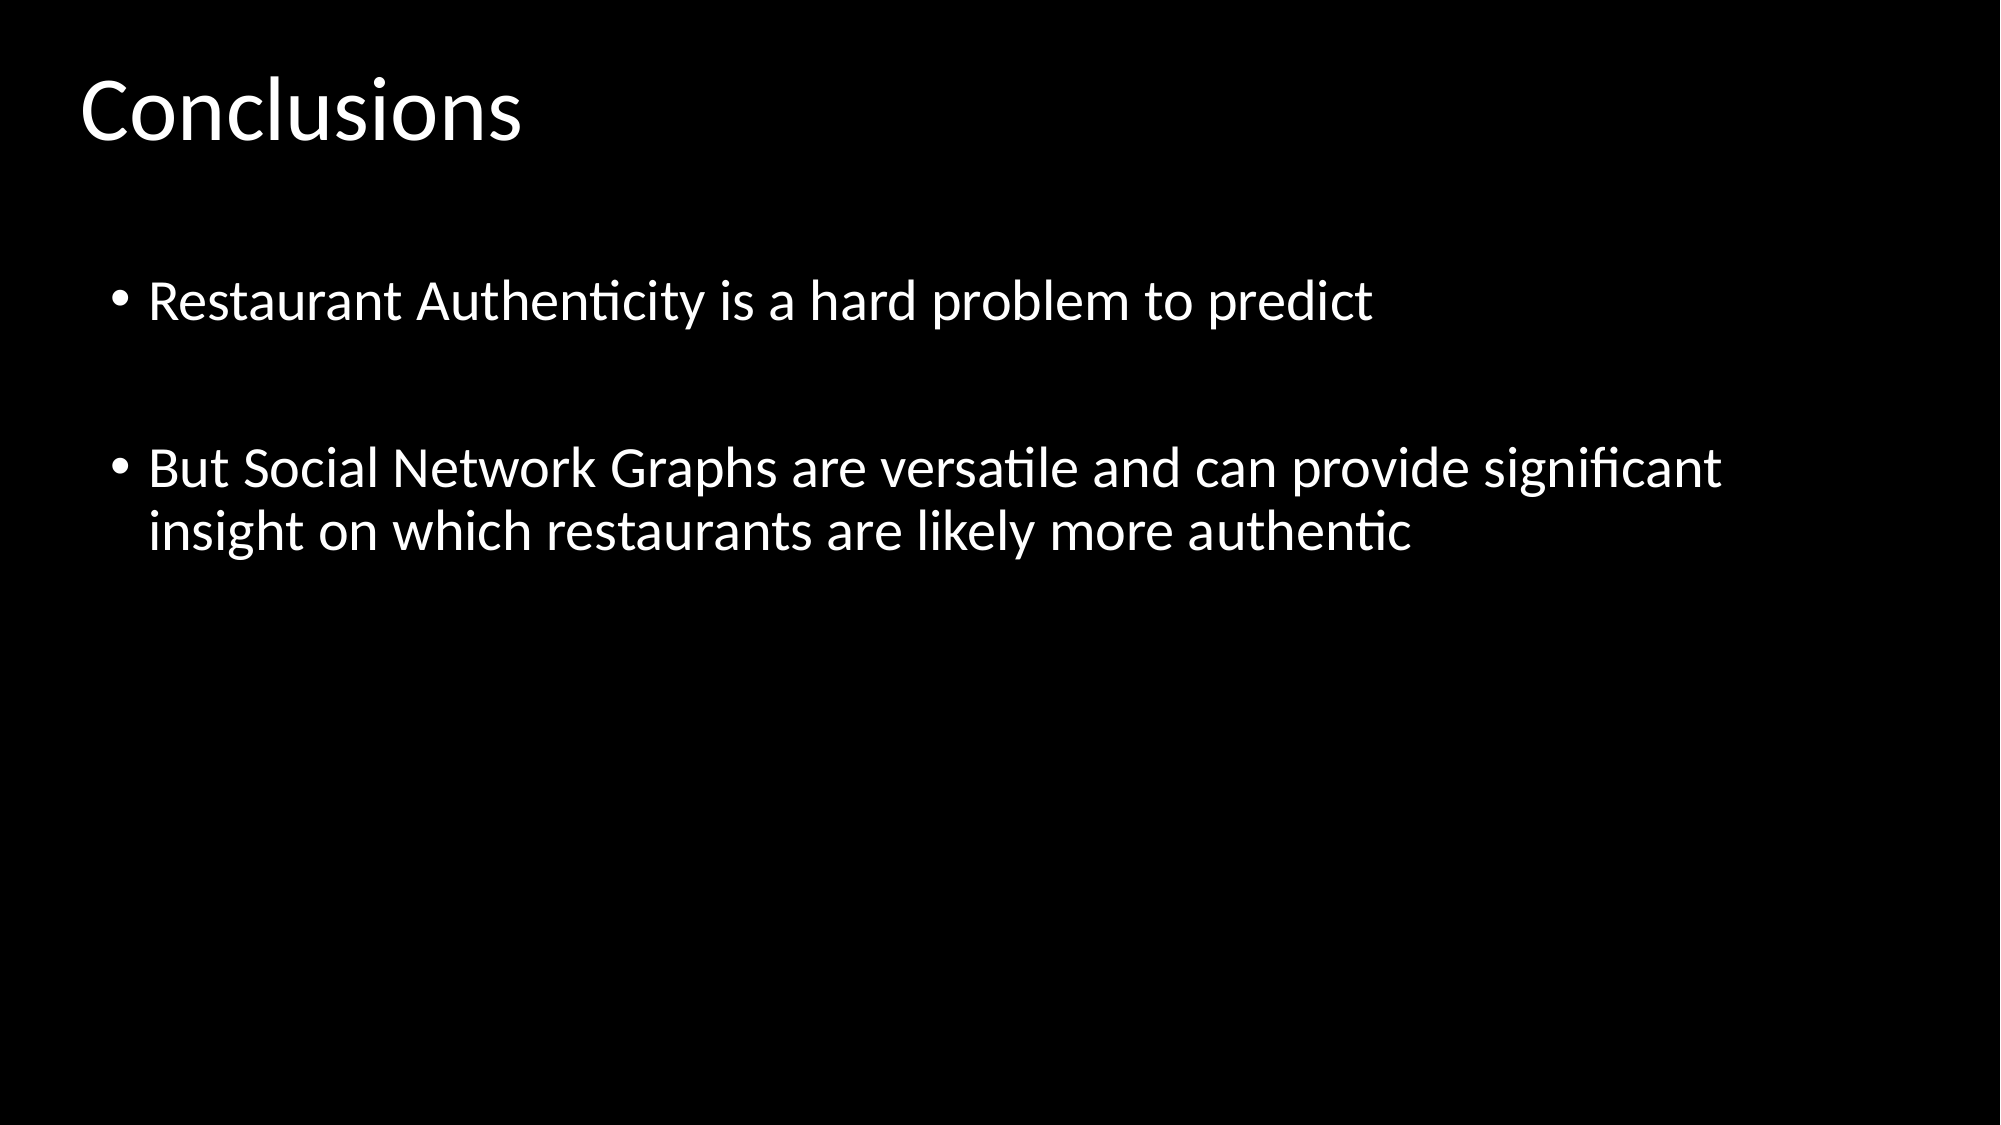

Conclusions
Restaurant Authenticity is a hard problem to predict

But Social Network Graphs are versatile and can provide significant insight on which restaurants are likely more authentic